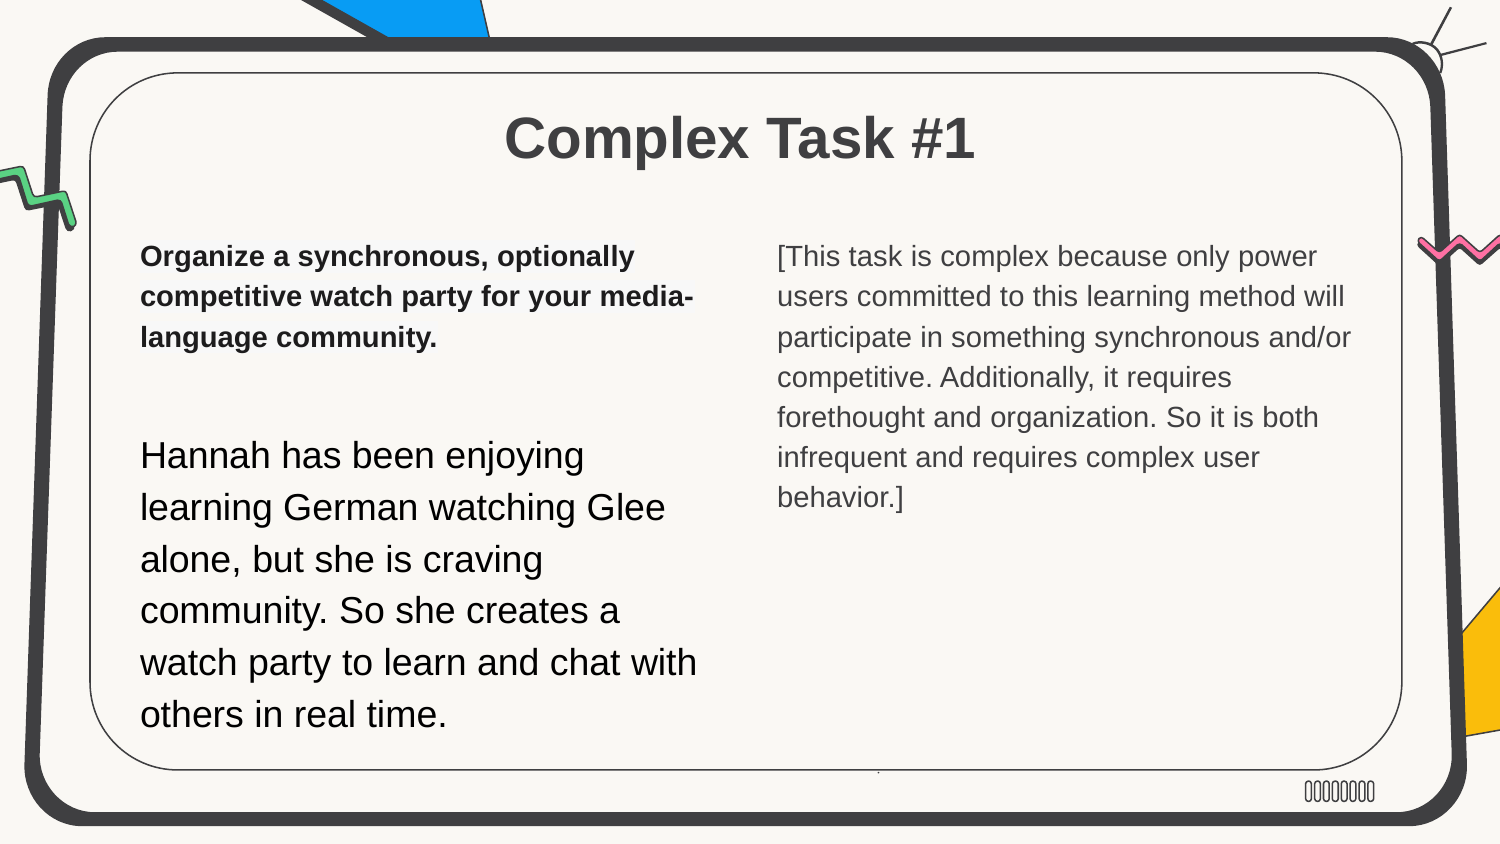

# Complex Task #1
Organize a synchronous, optionally competitive watch party for your media-language community.

Hannah has been enjoying learning German watching Glee alone, but she is craving community. So she creates a watch party to learn and chat with others in real time.

[This task is complex because only power users committed to this learning method will participate in something synchronous and/or competitive. Additionally, it requires forethought and organization. So it is both infrequent and requires complex user behavior.]